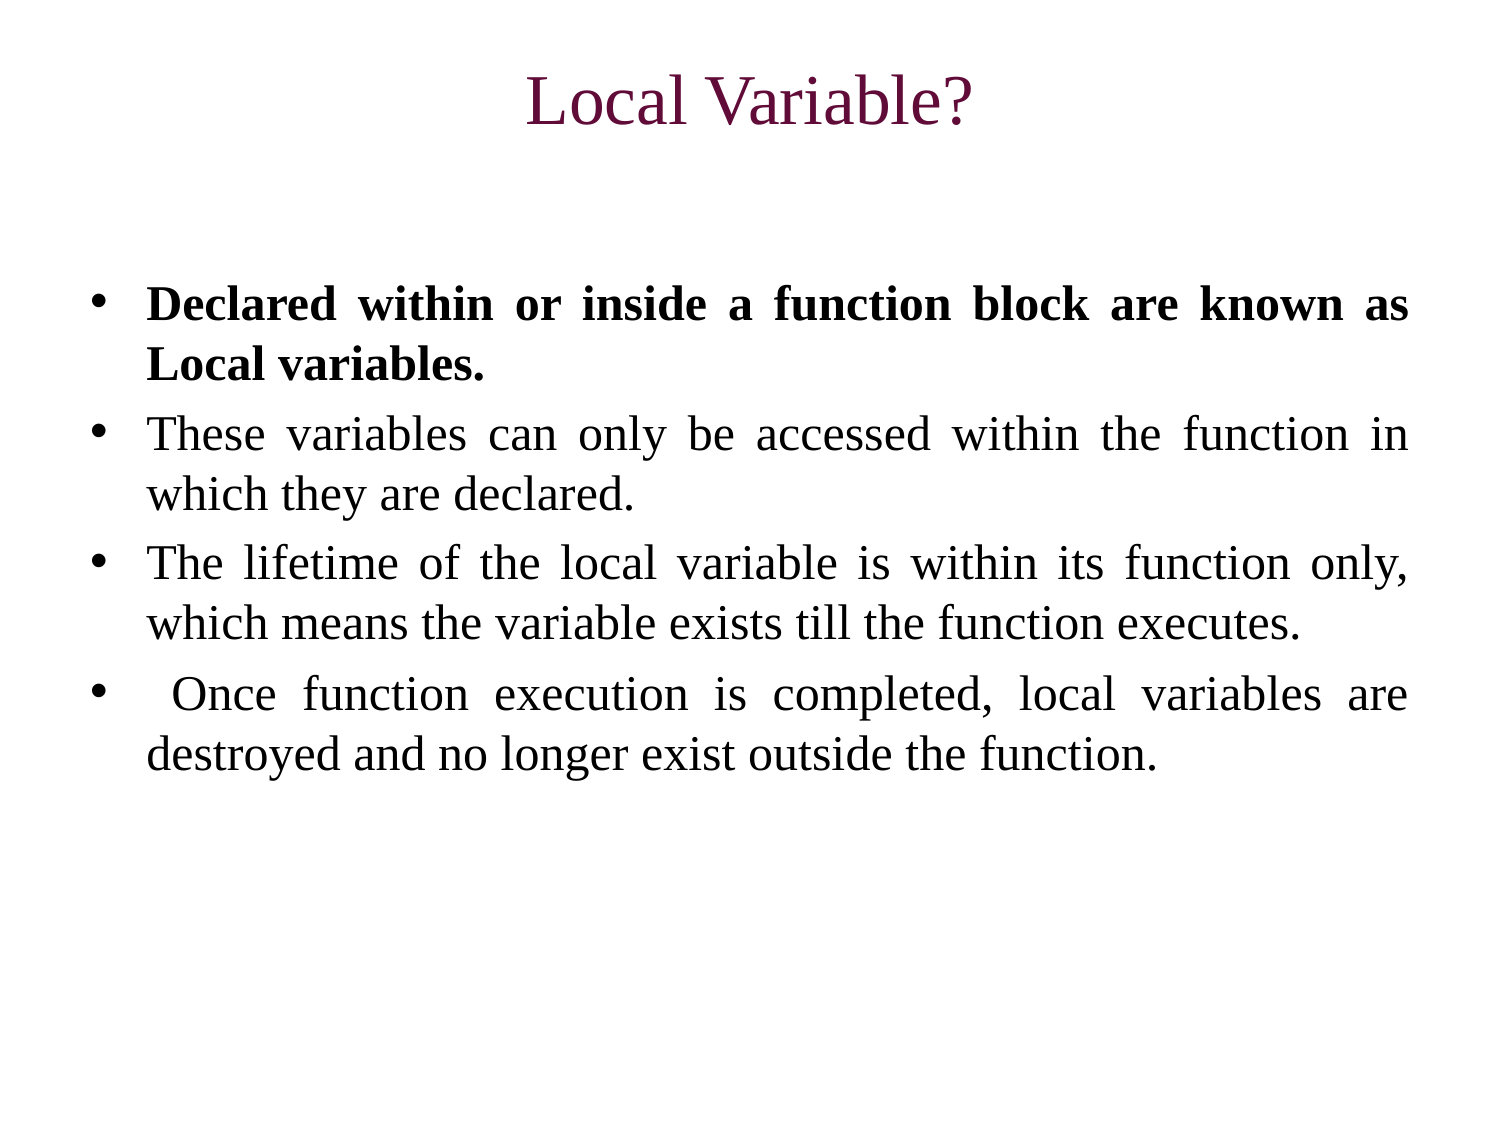

# Local Variable?
Declared within or inside a function block are known as Local variables.
These variables can only be accessed within the function in which they are declared.
The lifetime of the local variable is within its function only, which means the variable exists till the function executes.
 Once function execution is completed, local variables are destroyed and no longer exist outside the function.